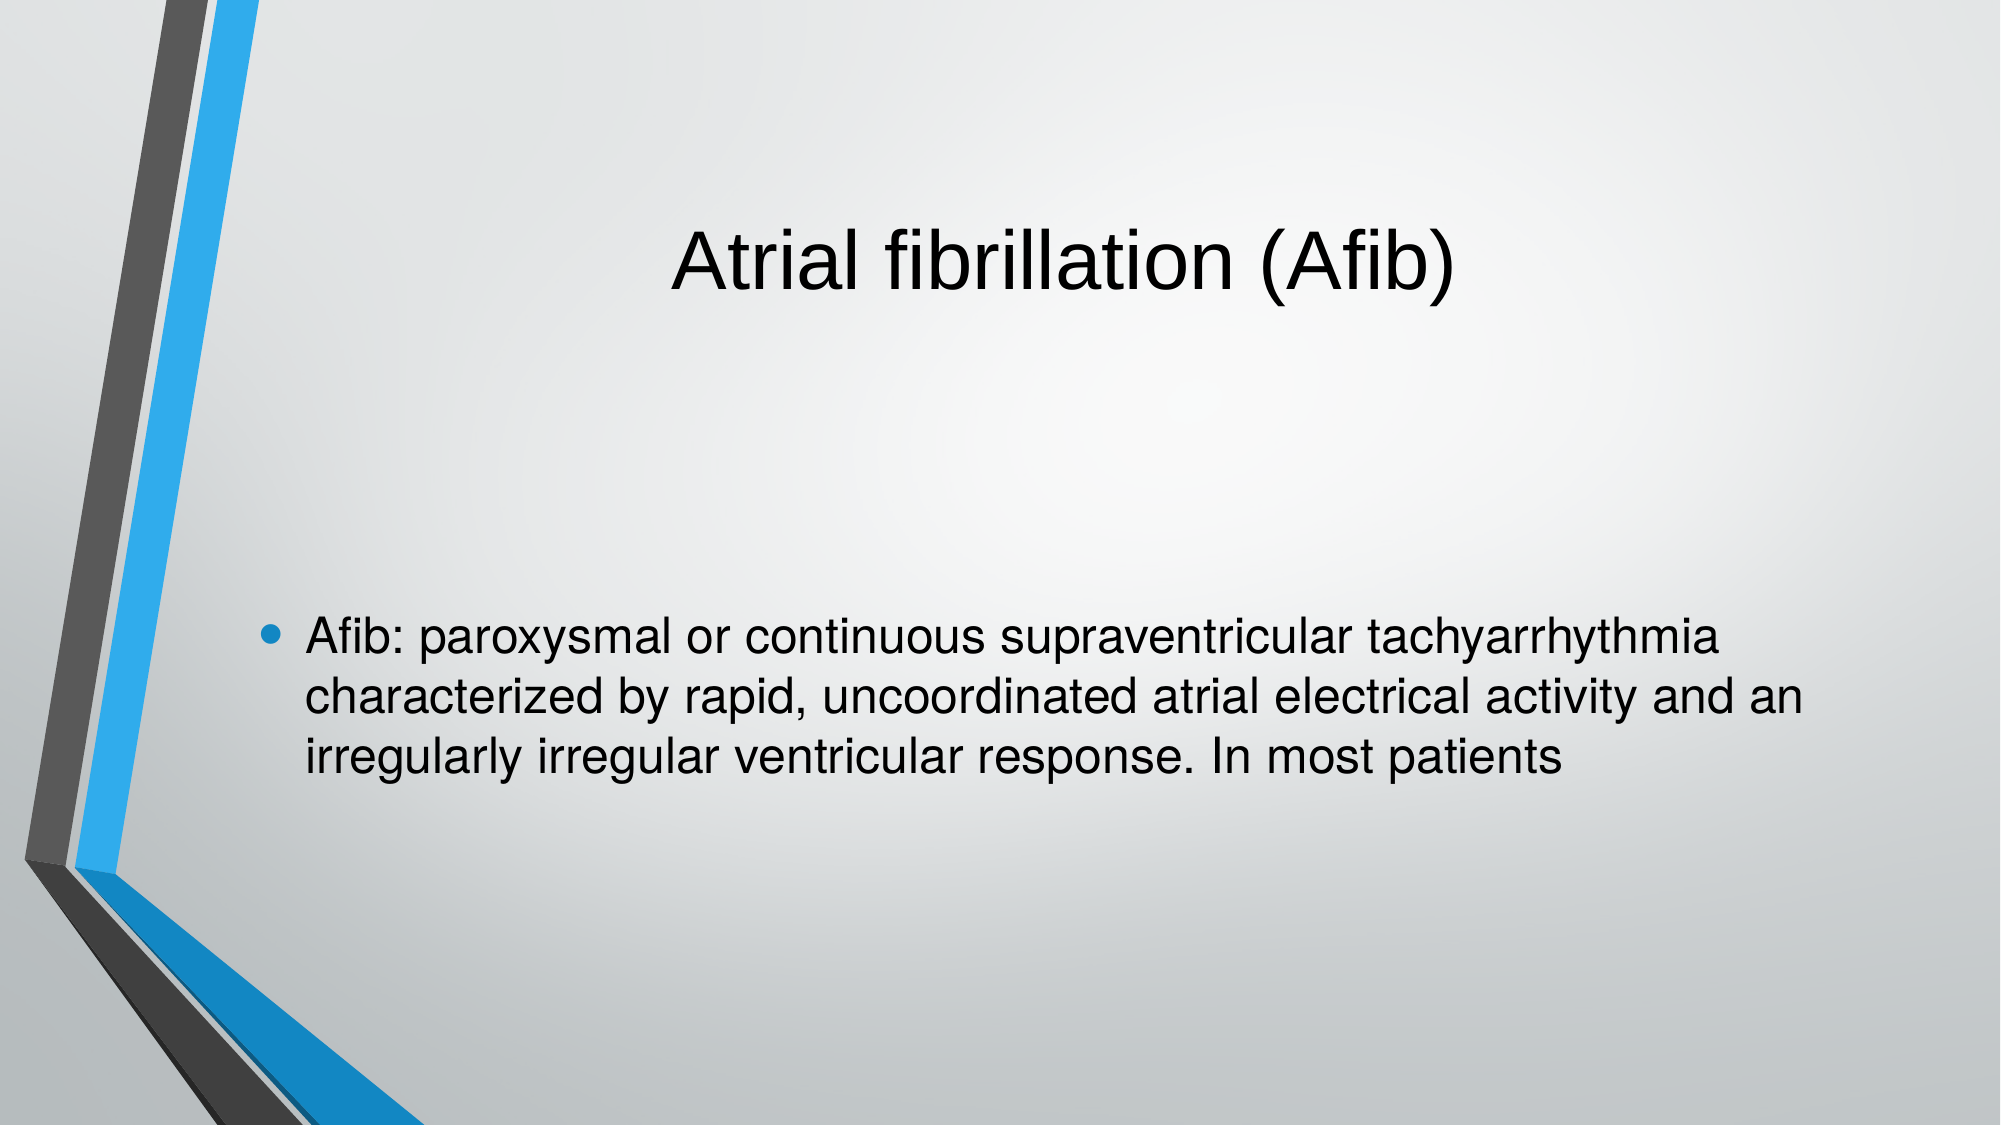

# Atrial fibrillation (Afib)
Afib: paroxysmal or continuous supraventricular tachyarrhythmia characterized by rapid, uncoordinated atrial electrical activity and an irregularly irregular ventricular response. In most patients